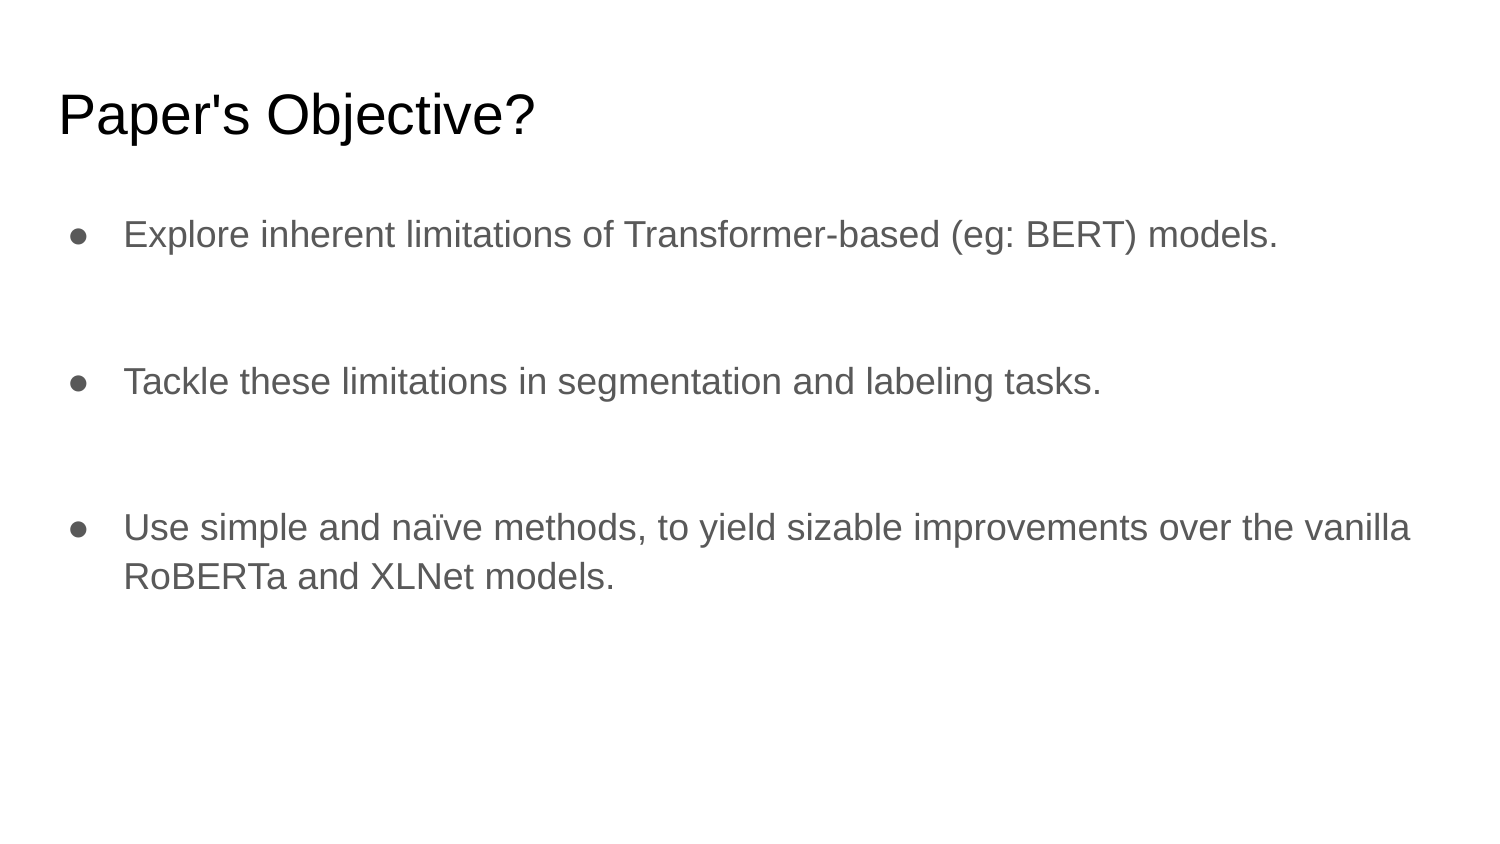

# Paper's Objective?
Explore inherent limitations of Transformer-based (eg: BERT) models.

Tackle these limitations in segmentation and labeling tasks.

Use simple and naïve methods, to yield sizable improvements over the vanilla RoBERTa and XLNet models.